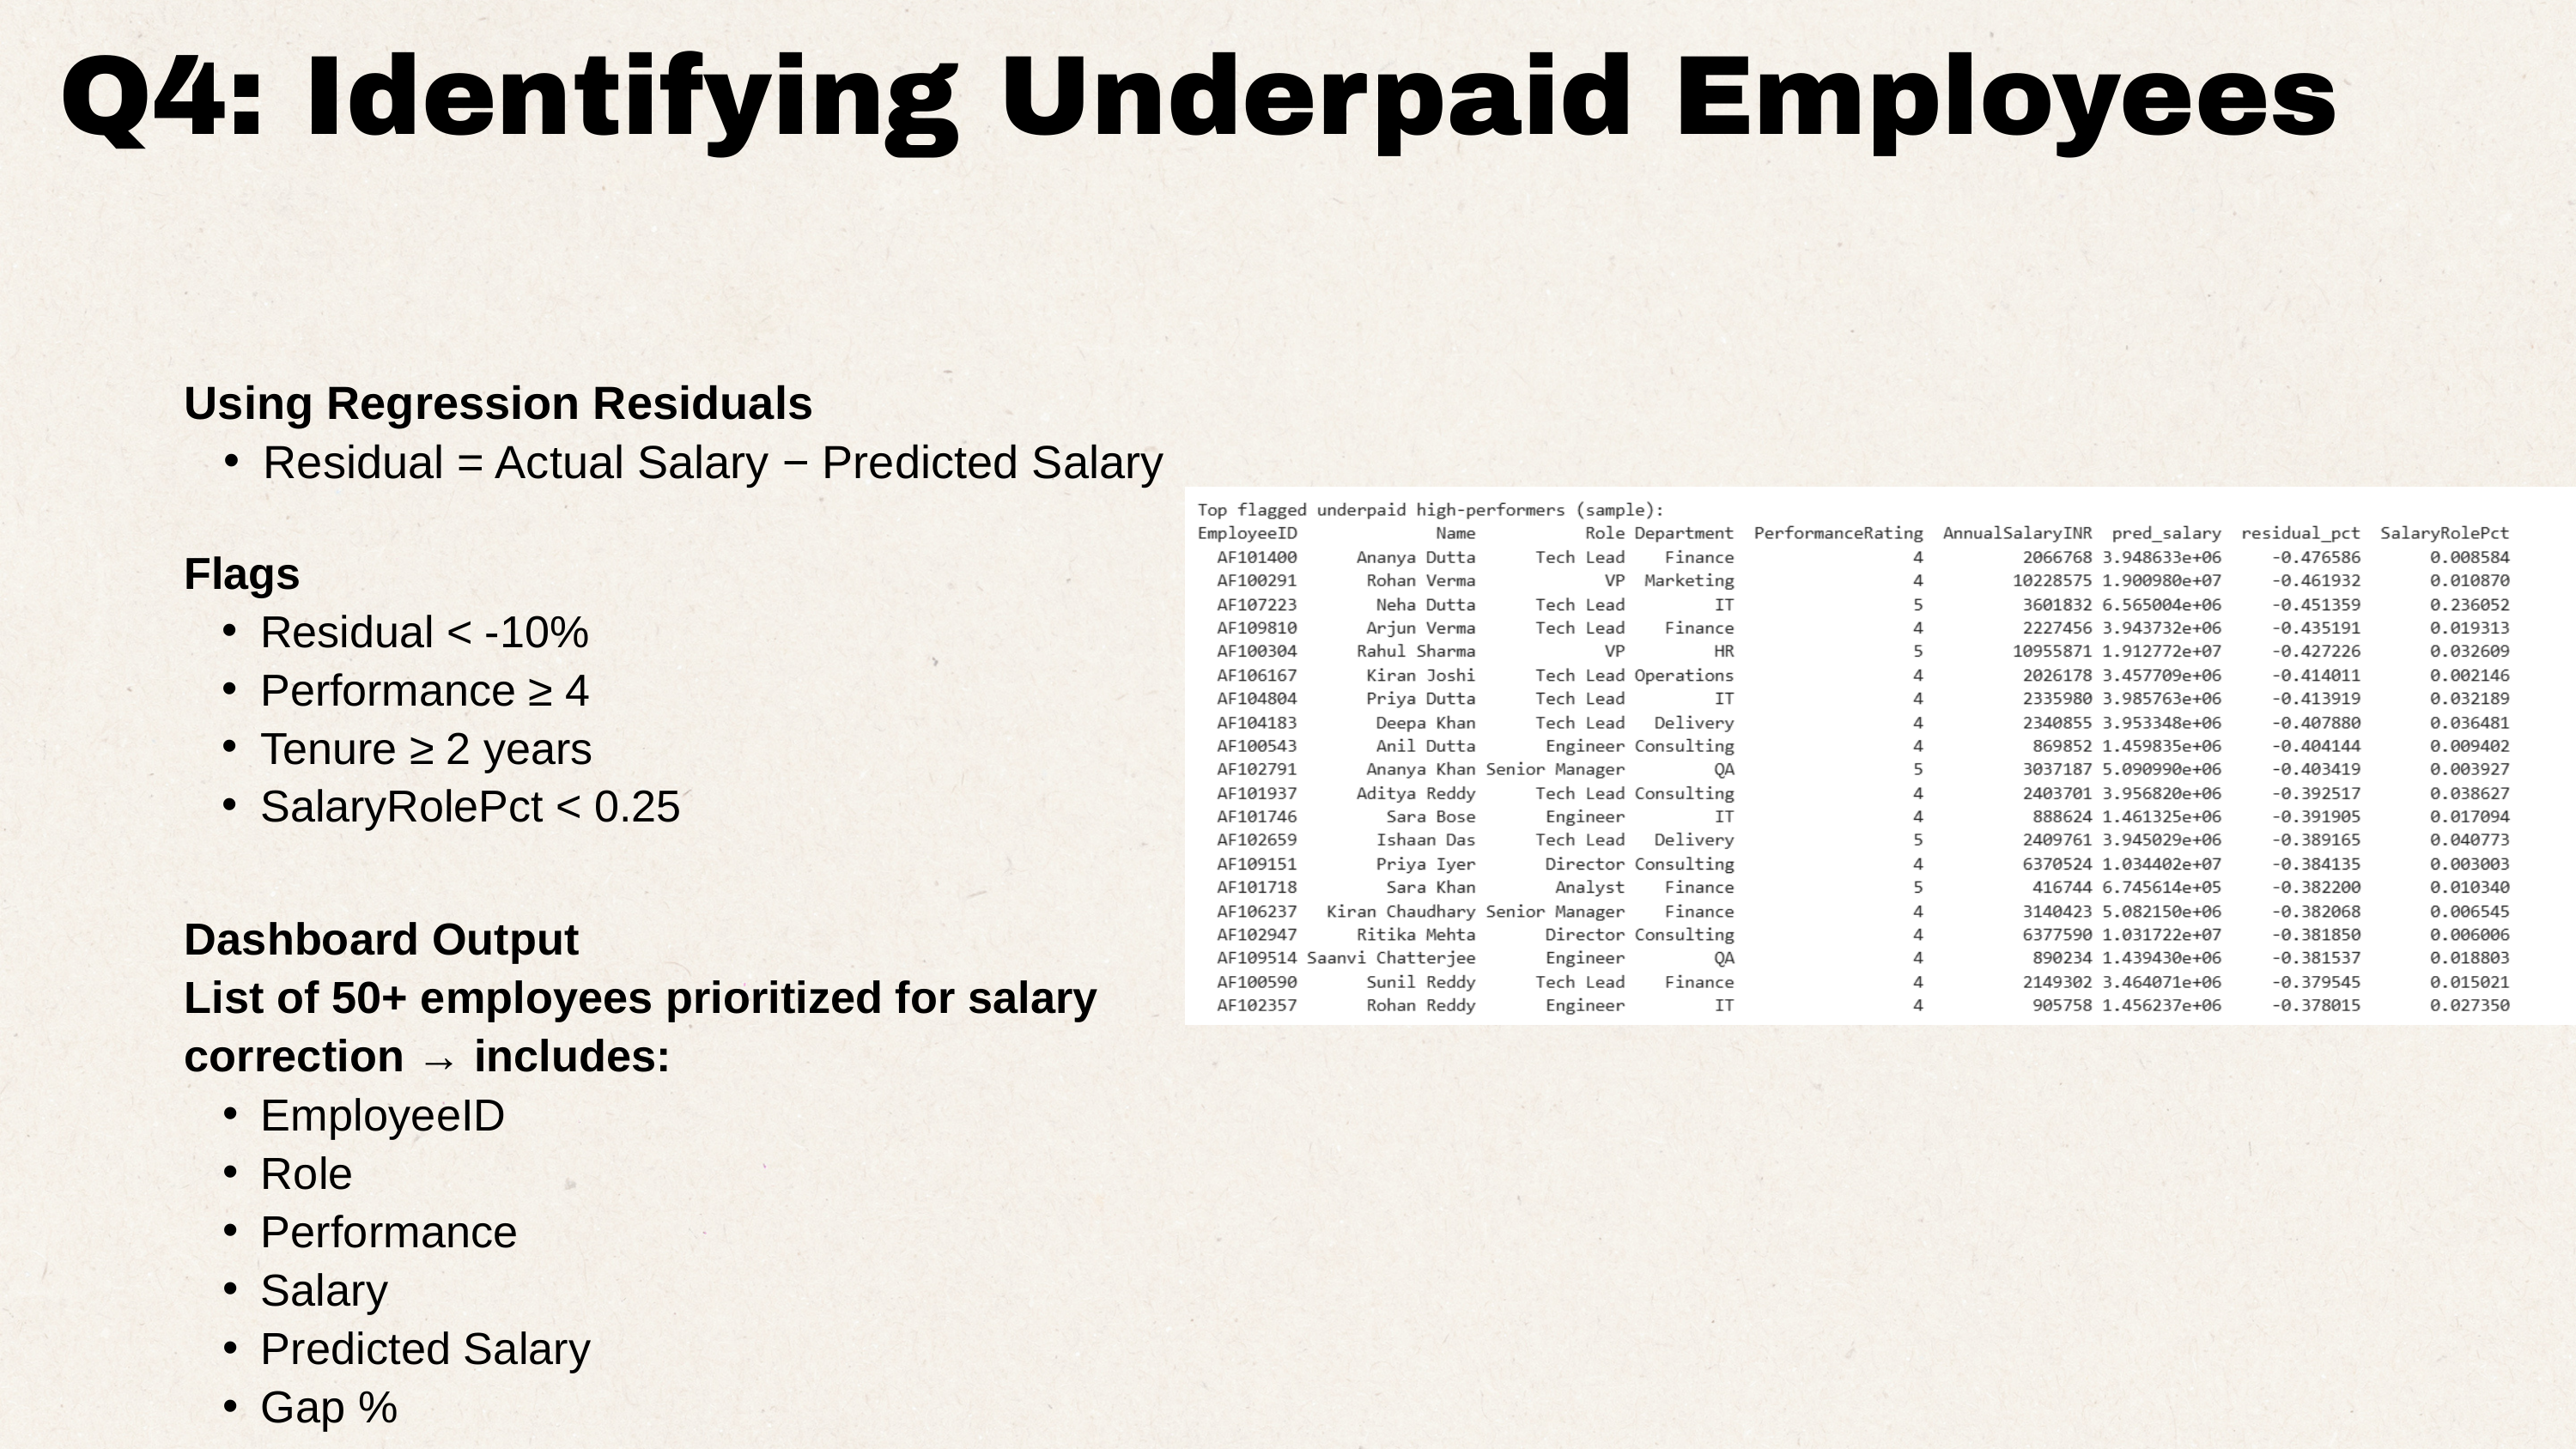

Q4: Identifying Underpaid Employees

Using Regression Residuals
Residual = Actual Salary − Predicted Salary

Flags
Residual < -10%
Performance ≥ 4
Tenure ≥ 2 years
SalaryRolePct < 0.25

Dashboard Output
List of 50+ employees prioritized for salary correction → includes:
EmployeeID
Role
Performance
Salary
Predicted Salary
Gap %